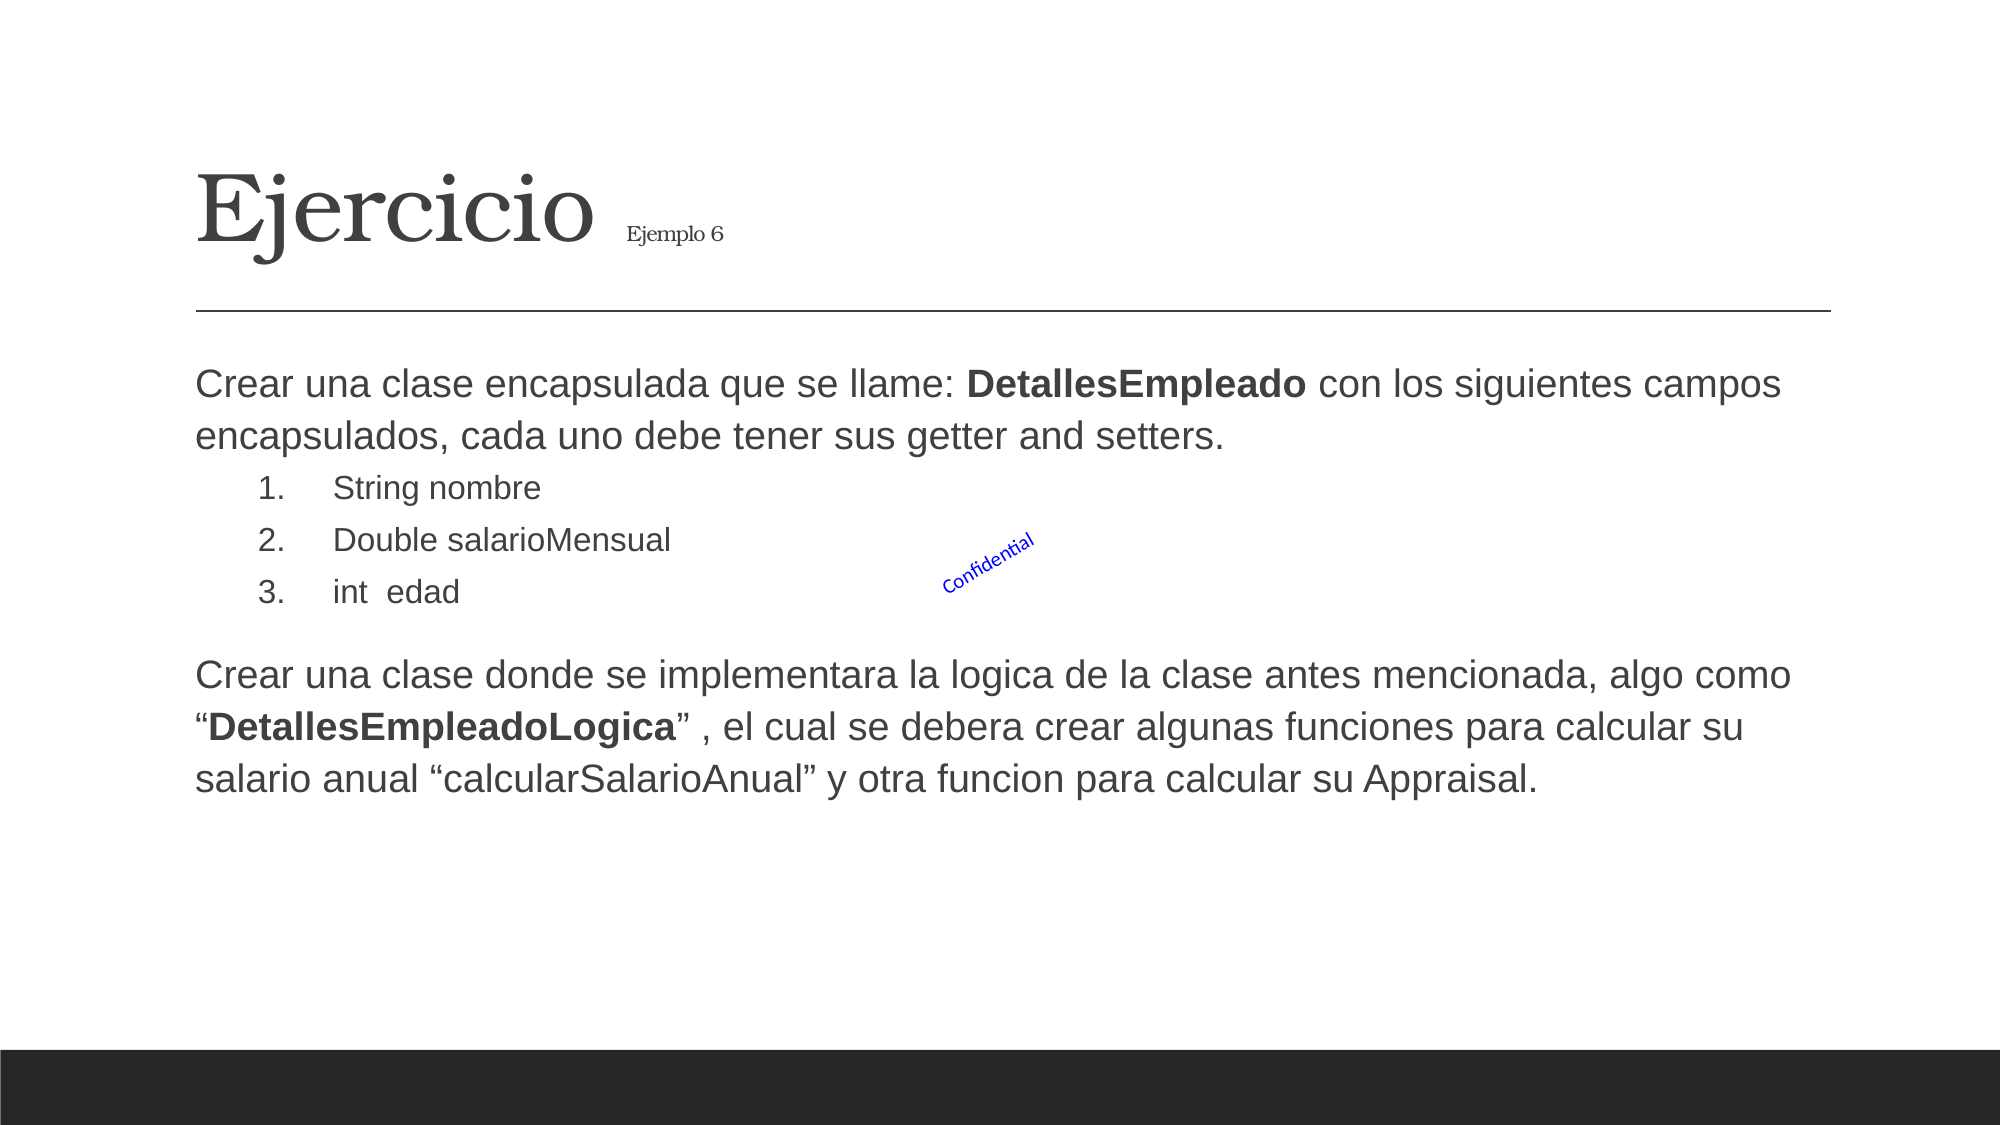

# Ejercicio Ejemplo 6
Crear una clase encapsulada que se llame: DetallesEmpleado con los siguientes campos encapsulados, cada uno debe tener sus getter and setters.
String nombre
Double salarioMensual
int  edad
Crear una clase donde se implementara la logica de la clase antes mencionada, algo como “DetallesEmpleadoLogica” , el cual se debera crear algunas funciones para calcular su salario anual “calcularSalarioAnual” y otra funcion para calcular su Appraisal.